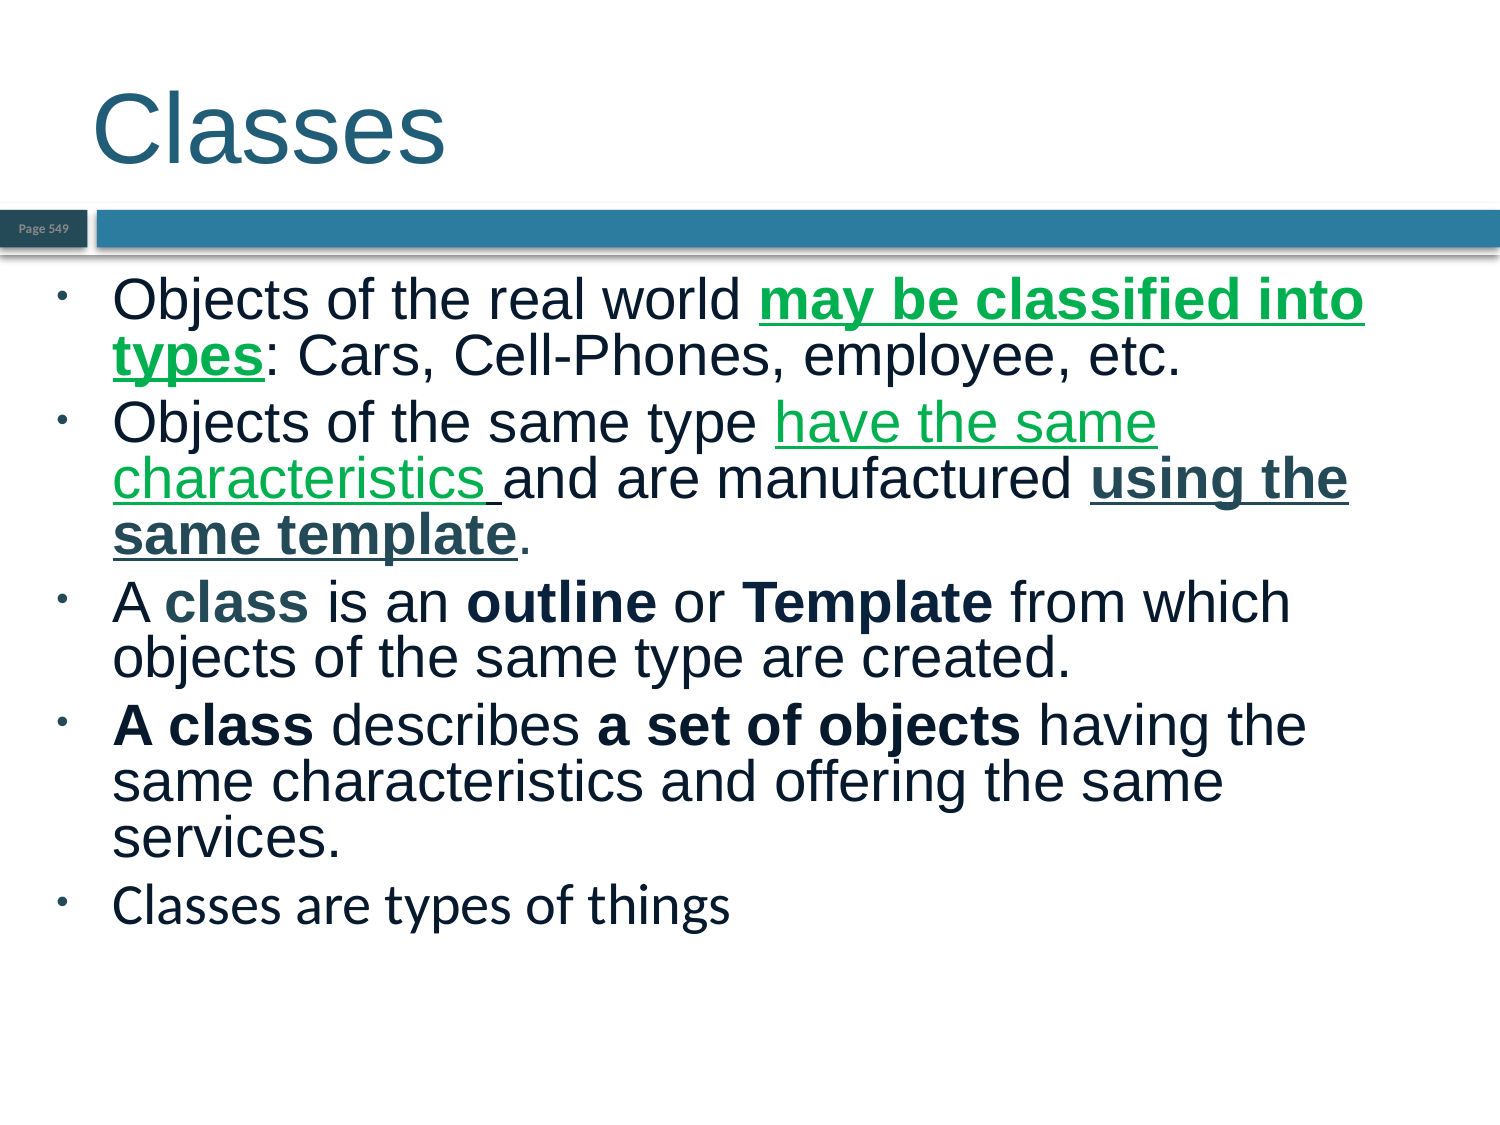

# Classes
Page 549

Objects of the real world may be classified into types: Cars, Cell-Phones, employee, etc.
Objects of the same type have the same characteristics and are manufactured using the same template.
A class is an outline or Template from which objects of the same type are created.
A class describes a set of objects having the same characteristics and offering the same services.
Classes are types of things